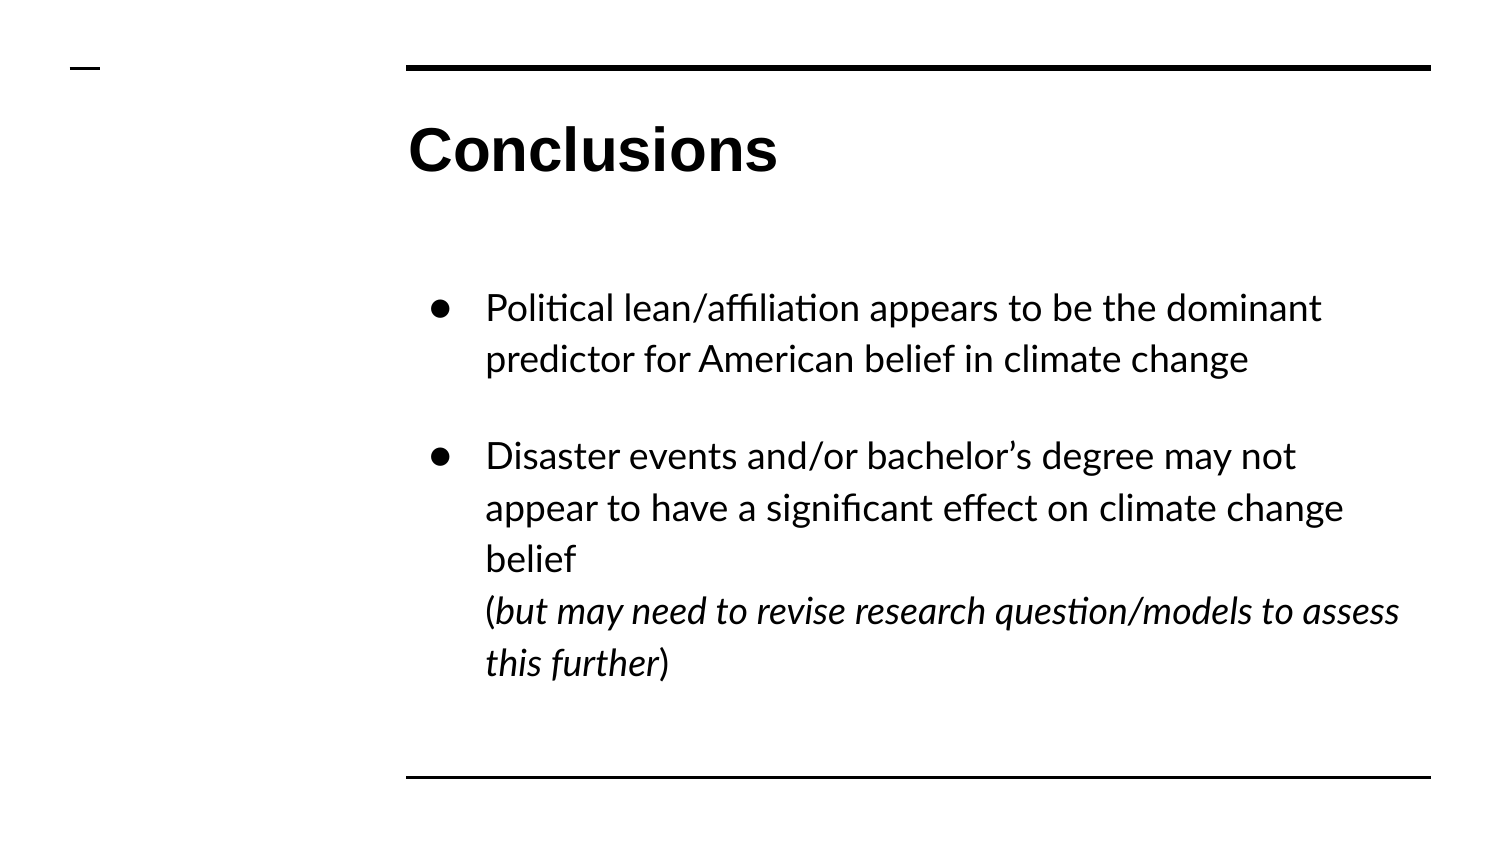

# Conclusions
Political lean/affiliation appears to be the dominant predictor for American belief in climate change
Disaster events and/or bachelor’s degree may not appear to have a significant effect on climate change belief
(but may need to revise research question/models to assess this further)